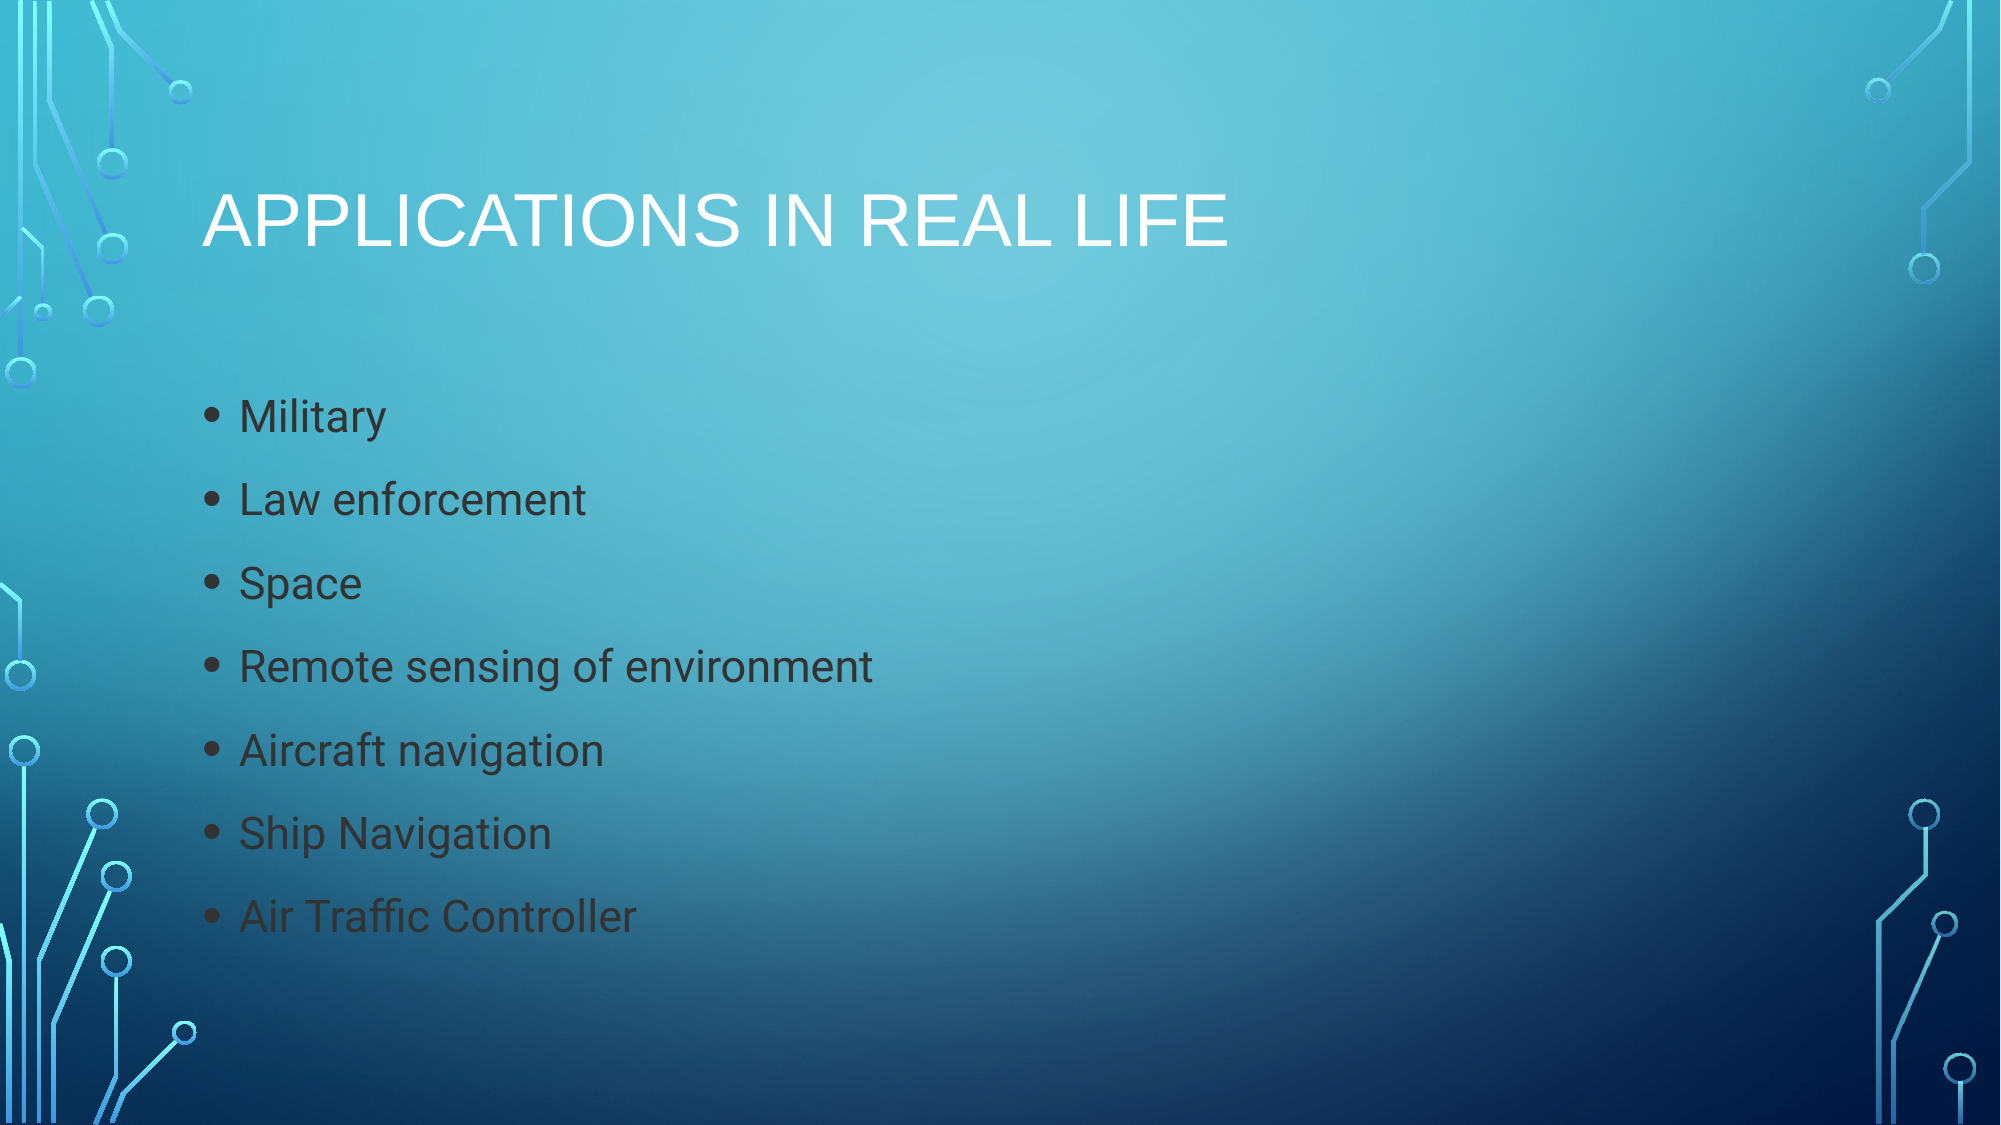

# Applications in real life
Military
Law enforcement
Space
Remote sensing of environment
Aircraft navigation
Ship Navigation
Air Traffic Controller